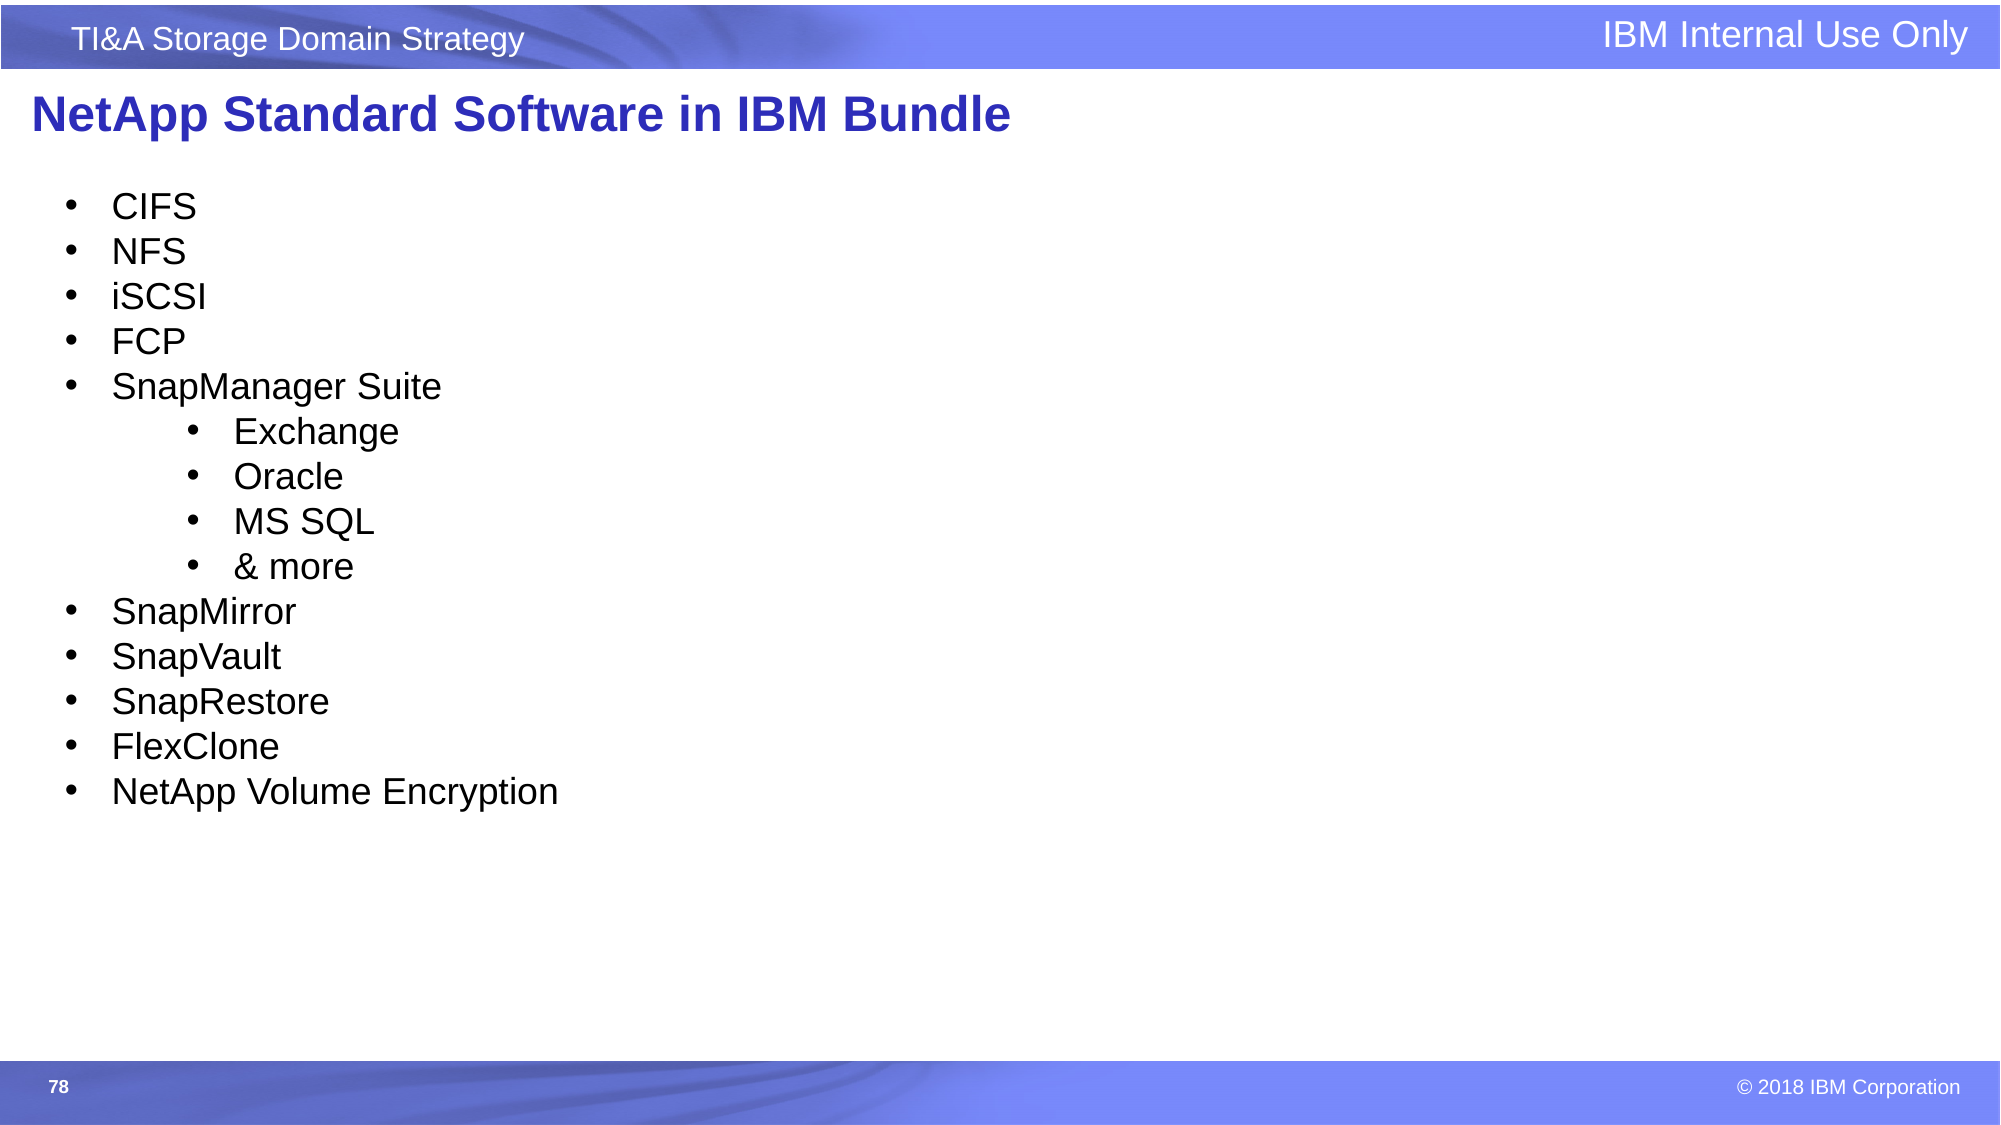

# NetApp Standard Software in IBM Bundle
CIFS
NFS
iSCSI
FCP
SnapManager Suite
Exchange
Oracle
MS SQL
& more
SnapMirror
SnapVault
SnapRestore
FlexClone
NetApp Volume Encryption